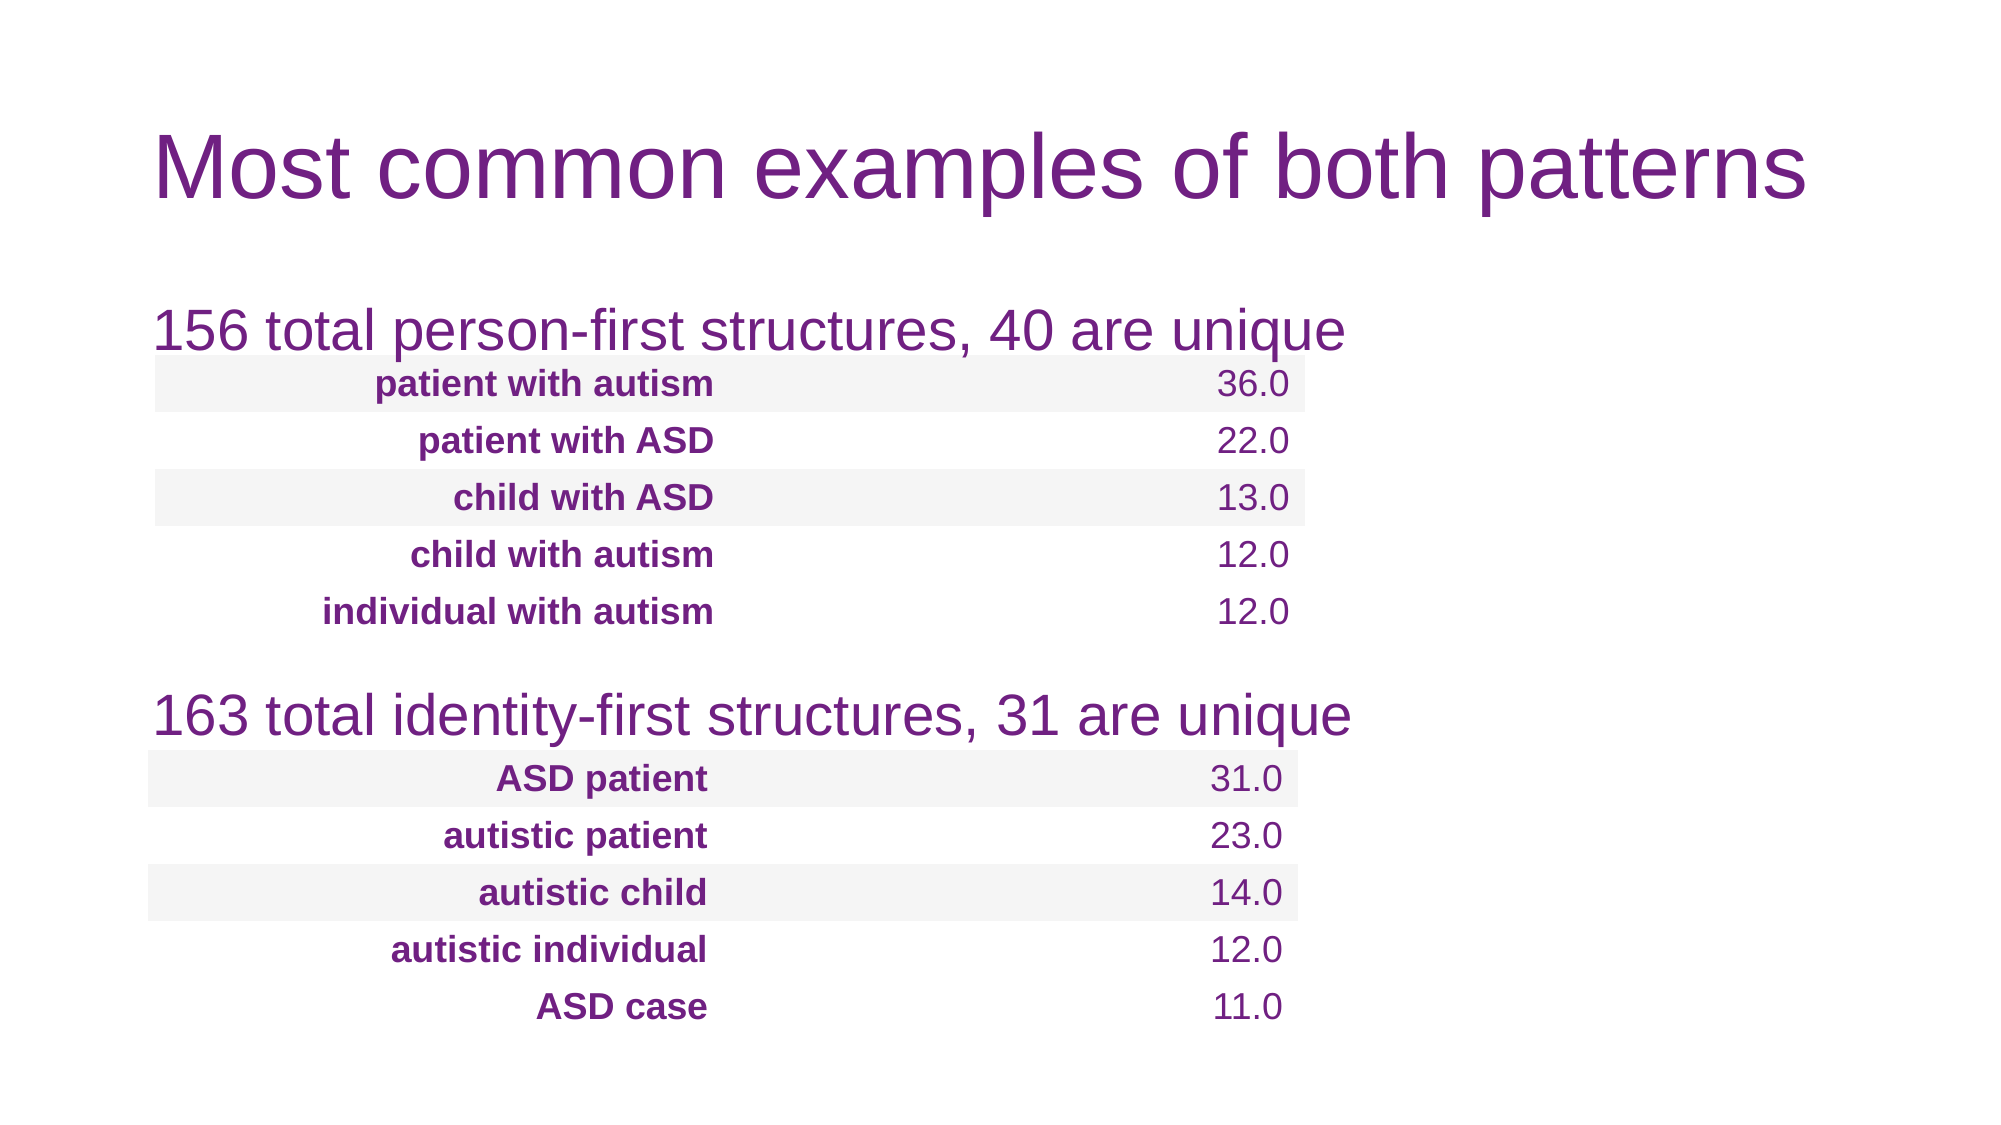

# Most common examples of both patterns
156 total person-first structures, 40 are unique

163 total identity-first structures, 31 are unique

| patient with autism | 36.0 |
| --- | --- |
| patient with ASD | 22.0 |
| child with ASD | 13.0 |
| child with autism | 12.0 |
| individual with autism | 12.0 |
| ASD patient | 31.0 |
| --- | --- |
| autistic patient | 23.0 |
| autistic child | 14.0 |
| autistic individual | 12.0 |
| ASD case | 11.0 |